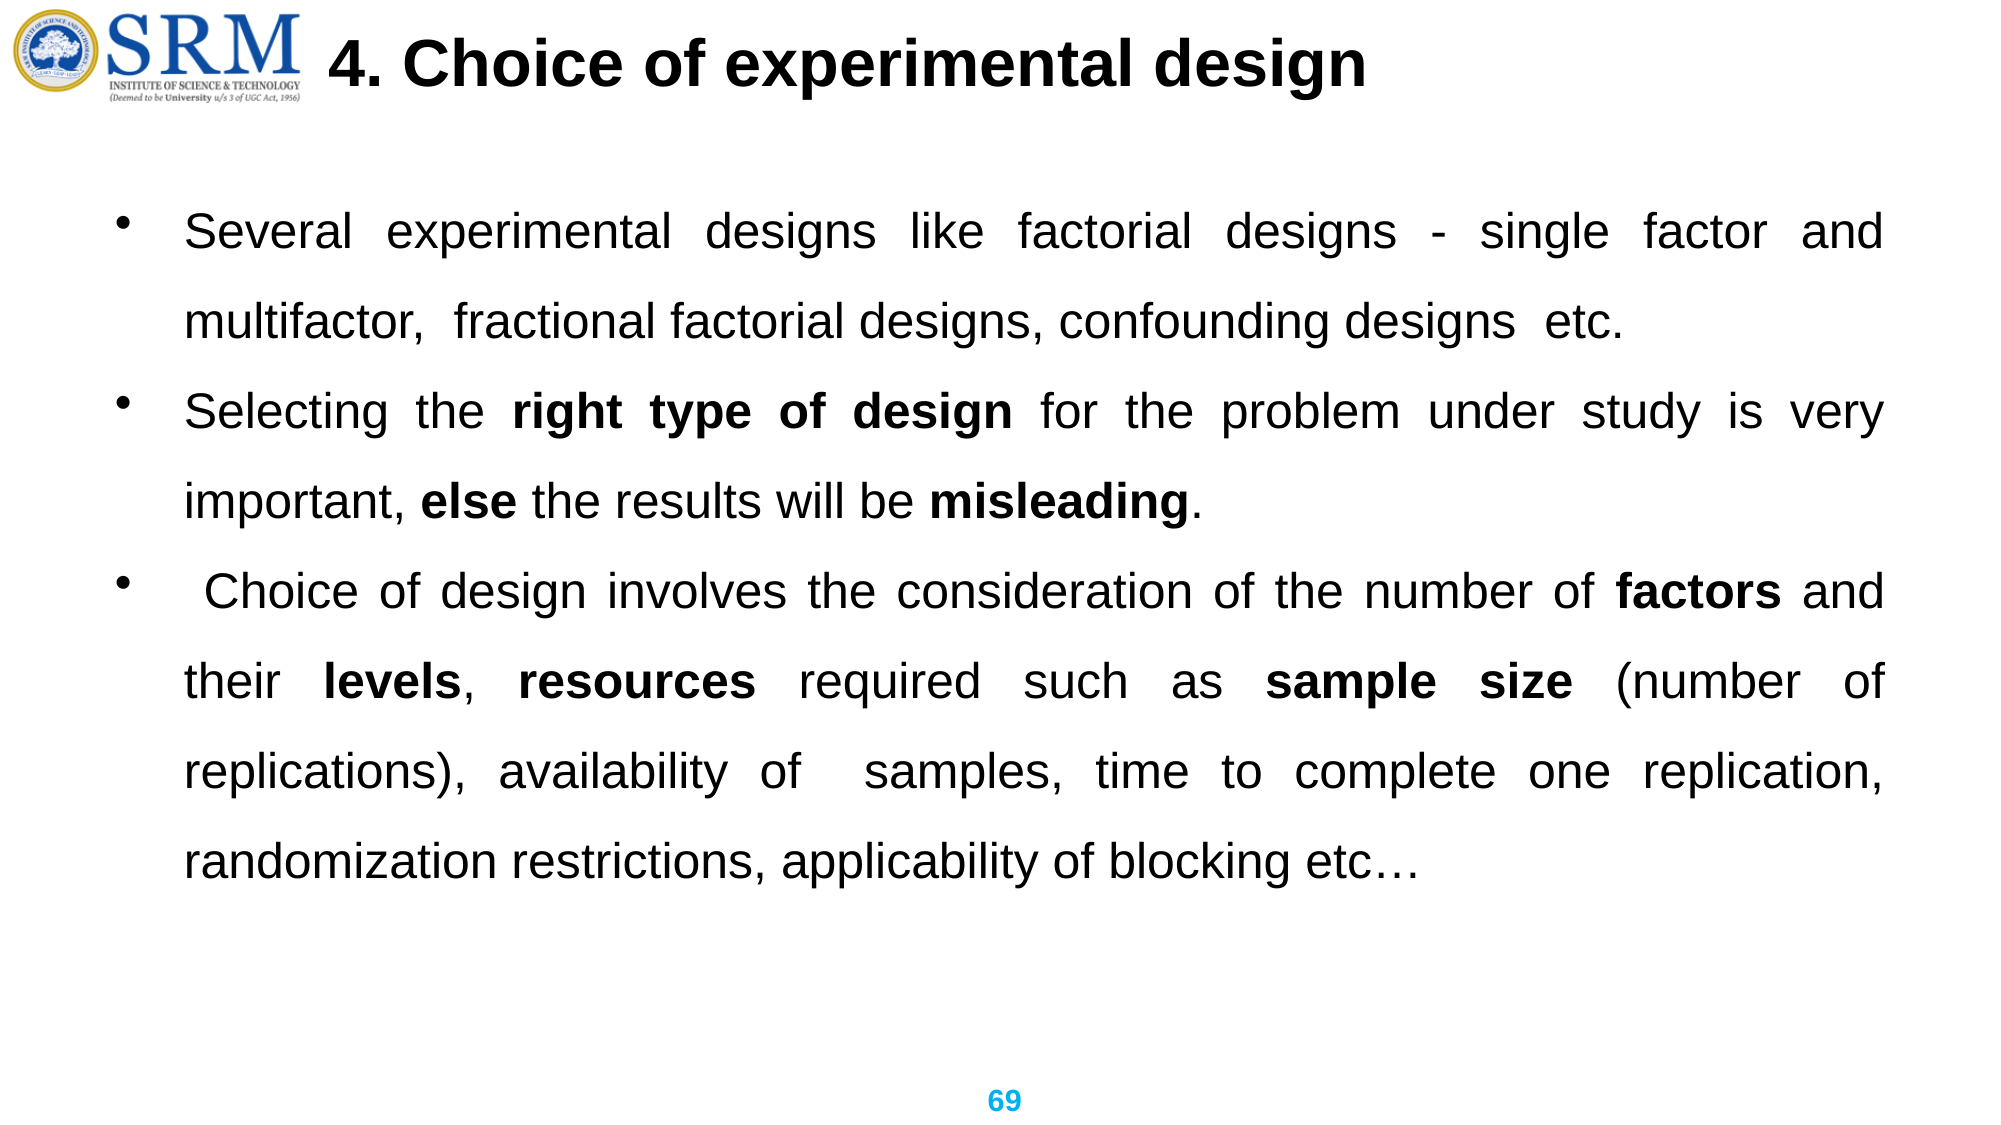

# 4. Choice of experimental design
Several experimental designs like factorial designs - single factor and multifactor,  fractional factorial designs, confounding designs  etc.
Selecting the right type of design for the problem under study is very important, else the results will be misleading.
 Choice of design involves the consideration of the number of factors and their levels, resources required such as sample size (number of replications), availability of  samples, time to complete one replication, randomization restrictions, applicability of blocking etc…
69